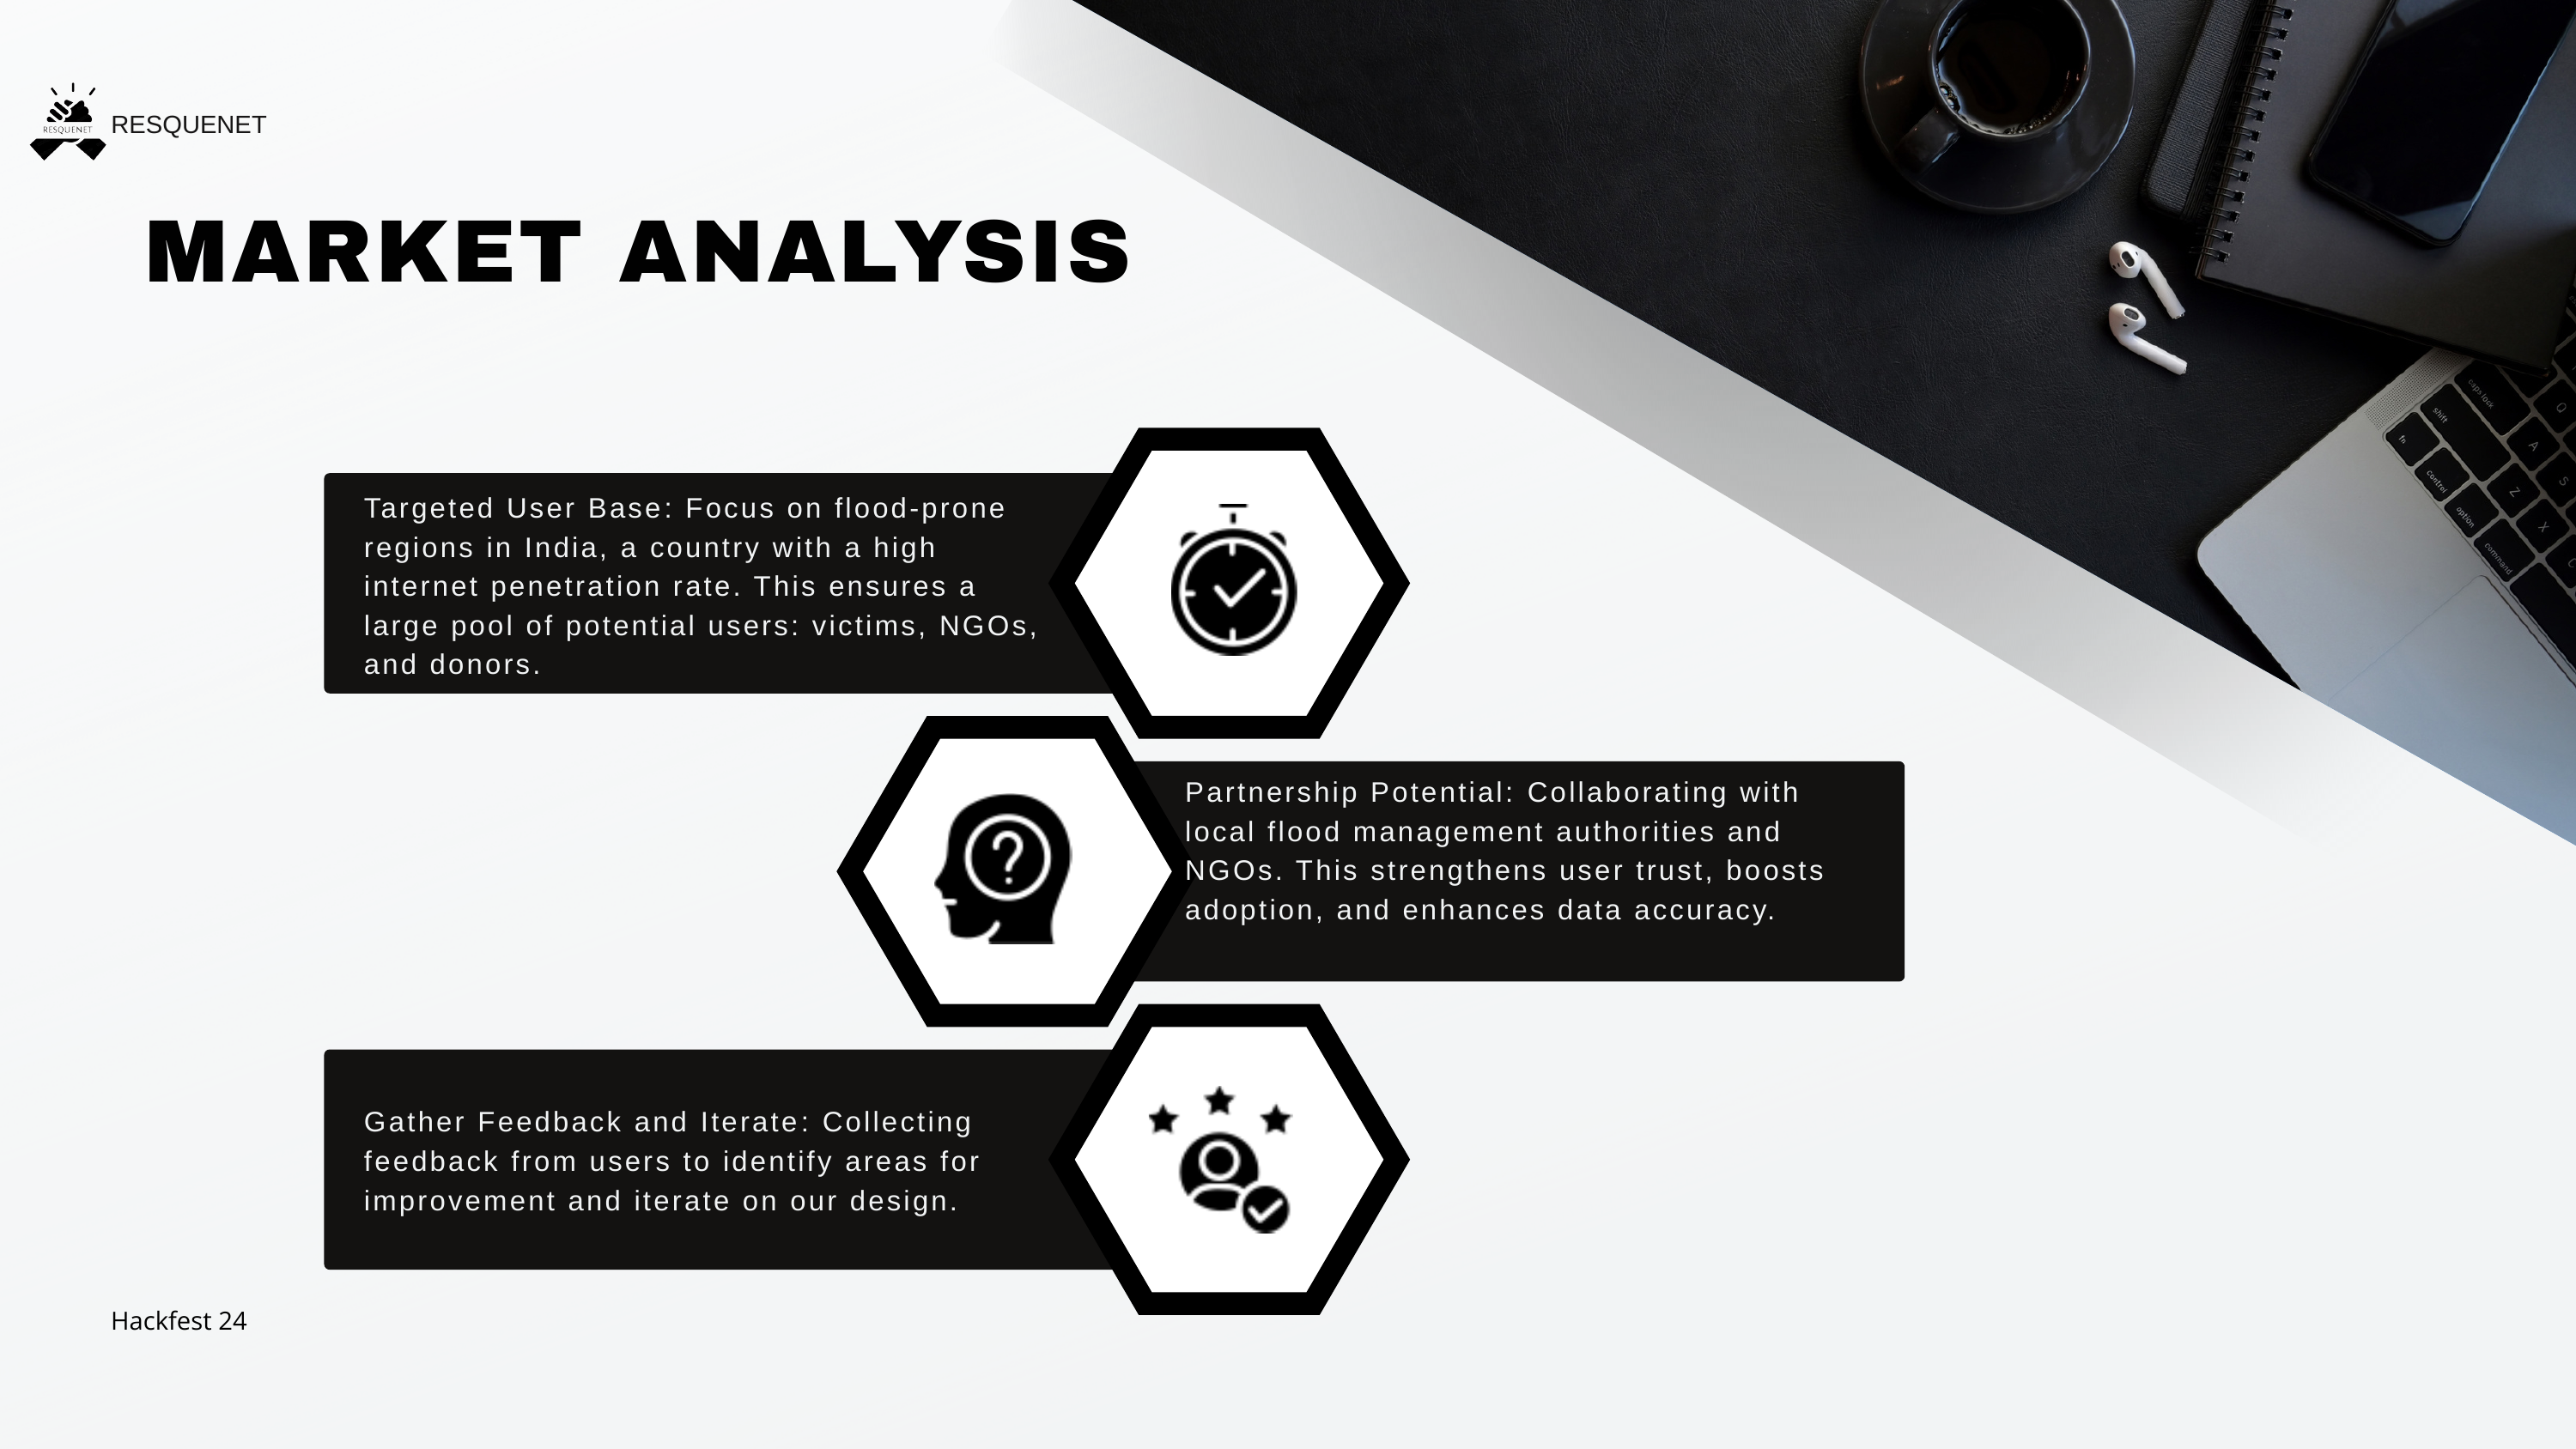

RESQUENET
MARKET ANALYSIS

Targeted User Base: Focus on flood-prone regions in India, a country with a high internet penetration rate. This ensures a large pool of potential users: victims, NGOs, and donors.

Partnership Potential: Collaborating with local flood management authorities and NGOs. This strengthens user trust, boosts adoption, and enhances data accuracy.

Gather Feedback and Iterate: Collecting feedback from users to identify areas for improvement and iterate on our design.
Hackfest 24